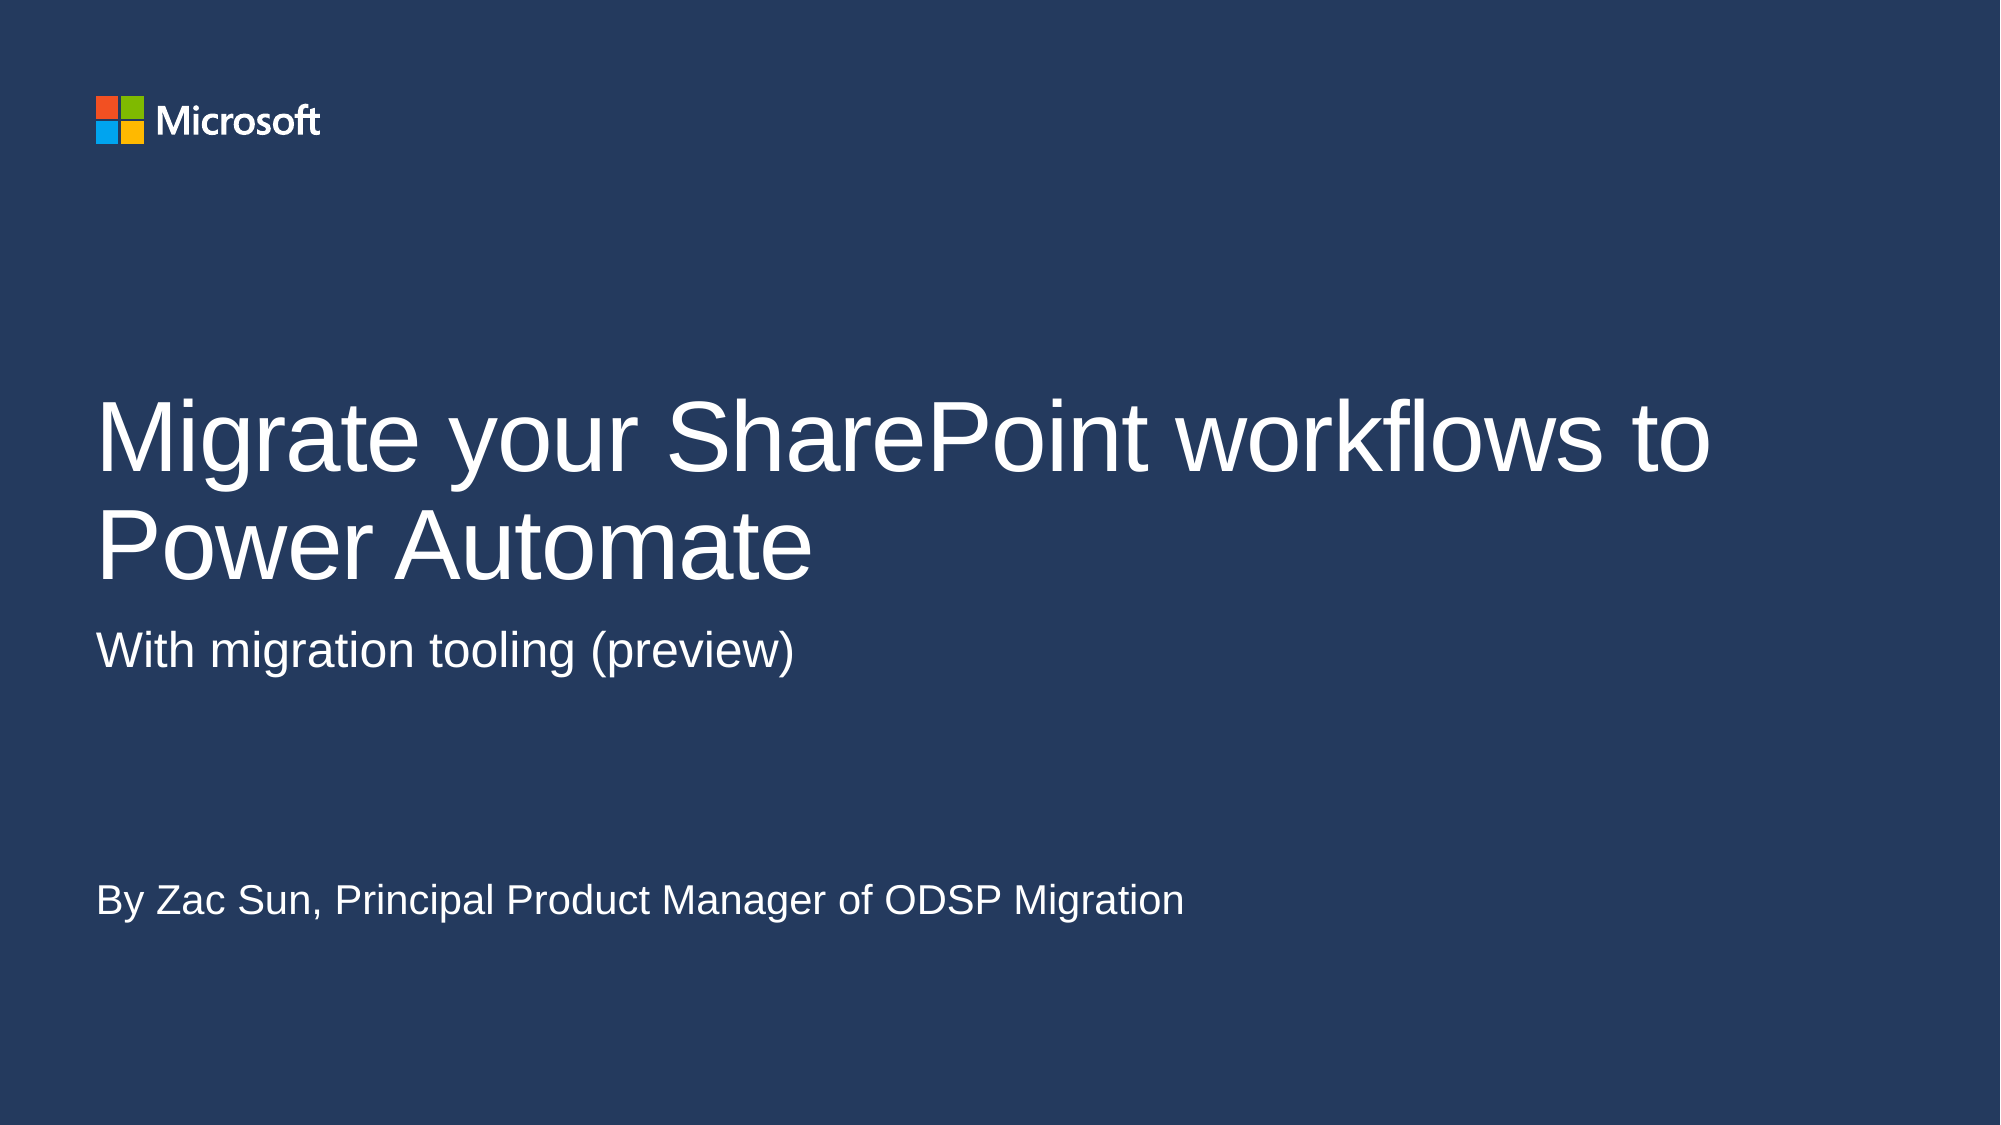

# Migrate your SharePoint workflows to Power Automate
With migration tooling (preview)
By Zac Sun, Principal Product Manager of ODSP Migration